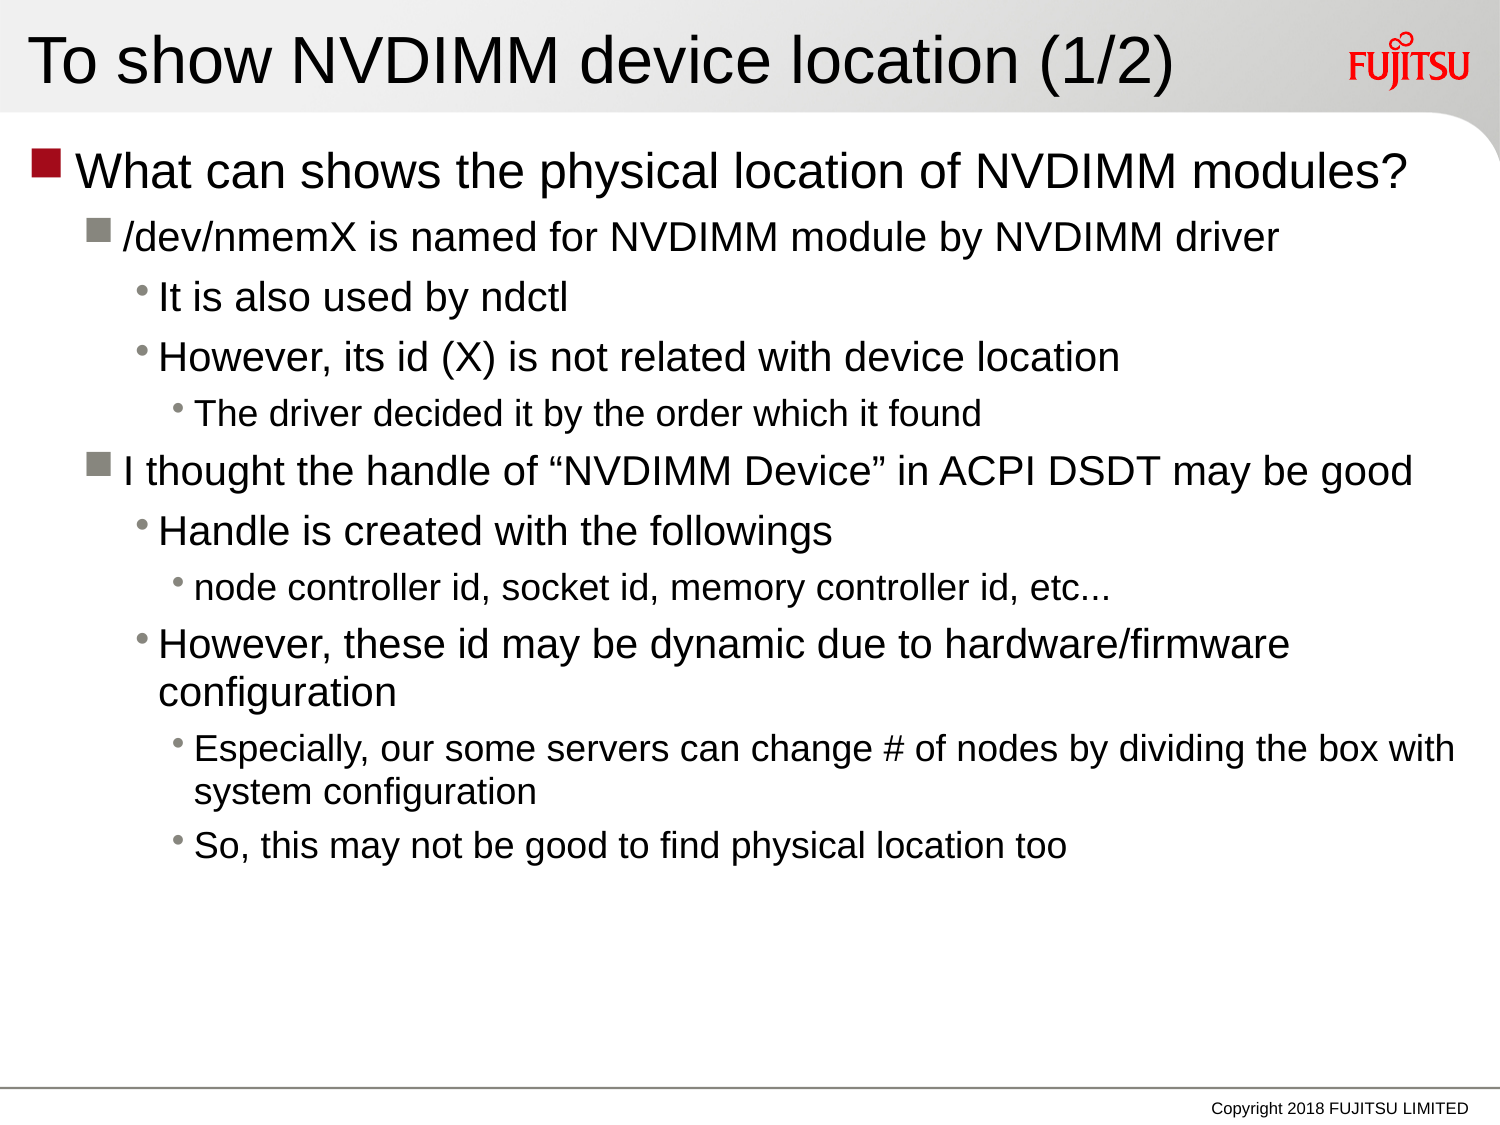

# To show NVDIMM device location (1/2)
What can shows the physical location of NVDIMM modules?
/dev/nmemX is named for NVDIMM module by NVDIMM driver
It is also used by ndctl
However, its id (X) is not related with device location
The driver decided it by the order which it found
I thought the handle of “NVDIMM Device” in ACPI DSDT may be good
Handle is created with the followings
node controller id, socket id, memory controller id, etc...
However, these id may be dynamic due to hardware/firmware configuration
Especially, our some servers can change # of nodes by dividing the box with system configuration
So, this may not be good to find physical location too

Copyright 2018 FUJITSU LIMITED